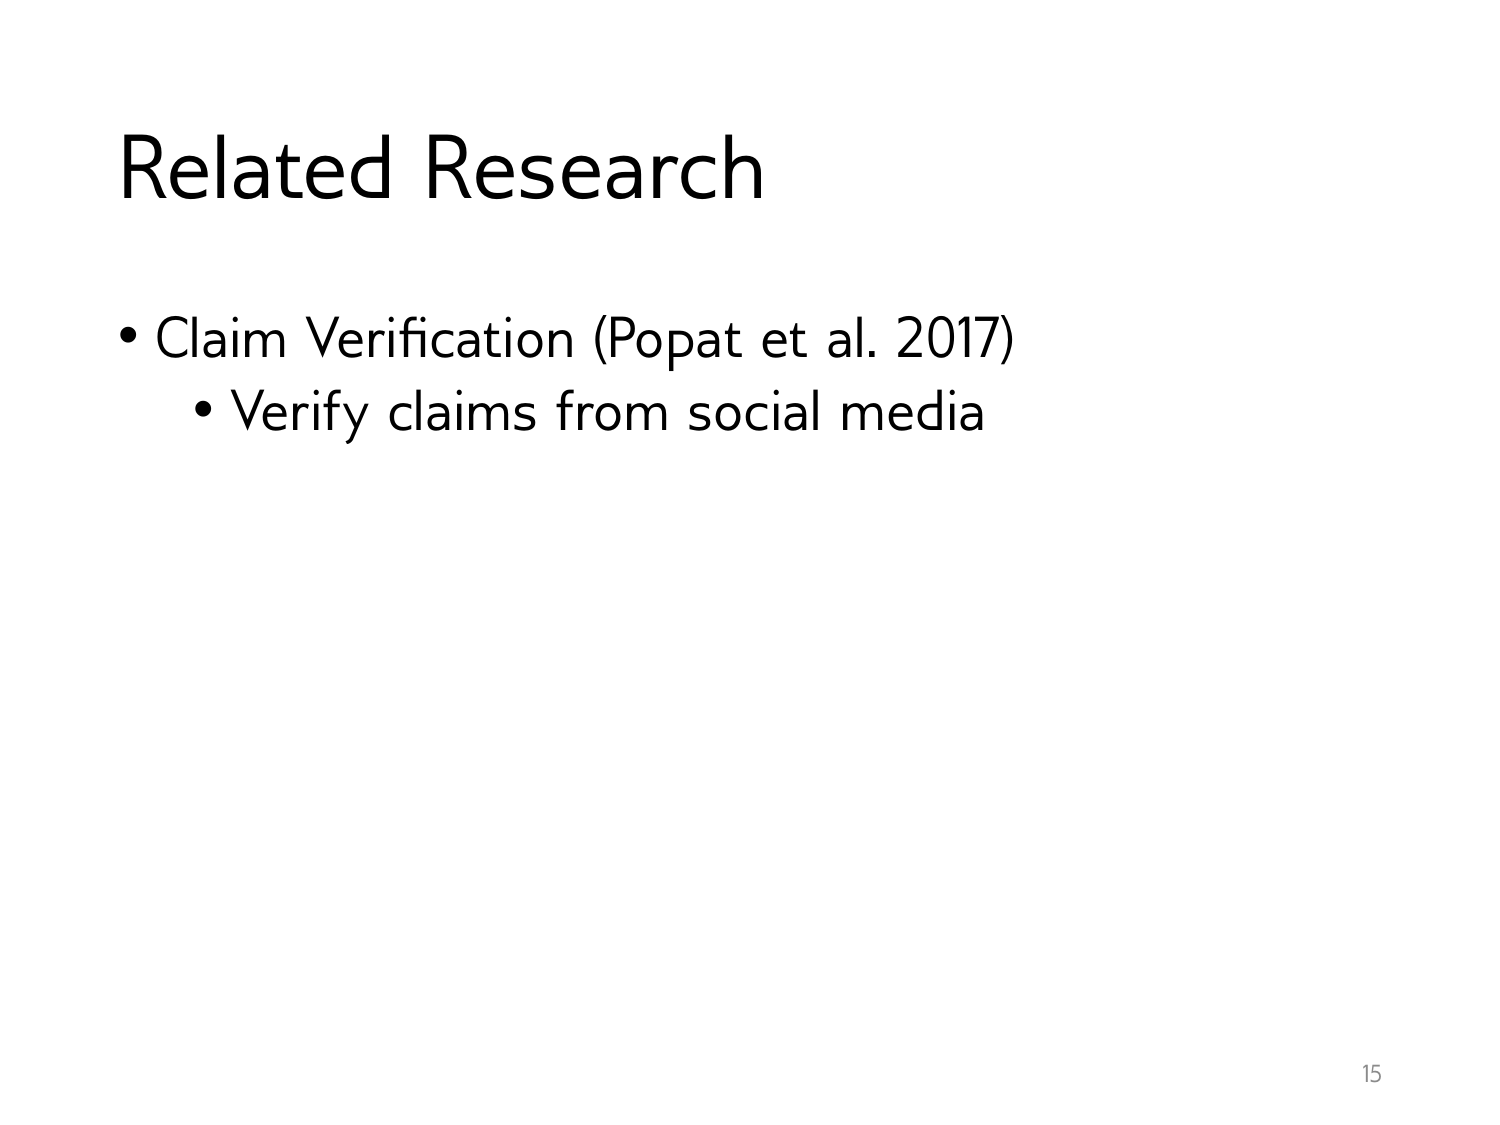

# Related Research
Claim Verification (Popat et al. 2017)
Verify claims from social media

15